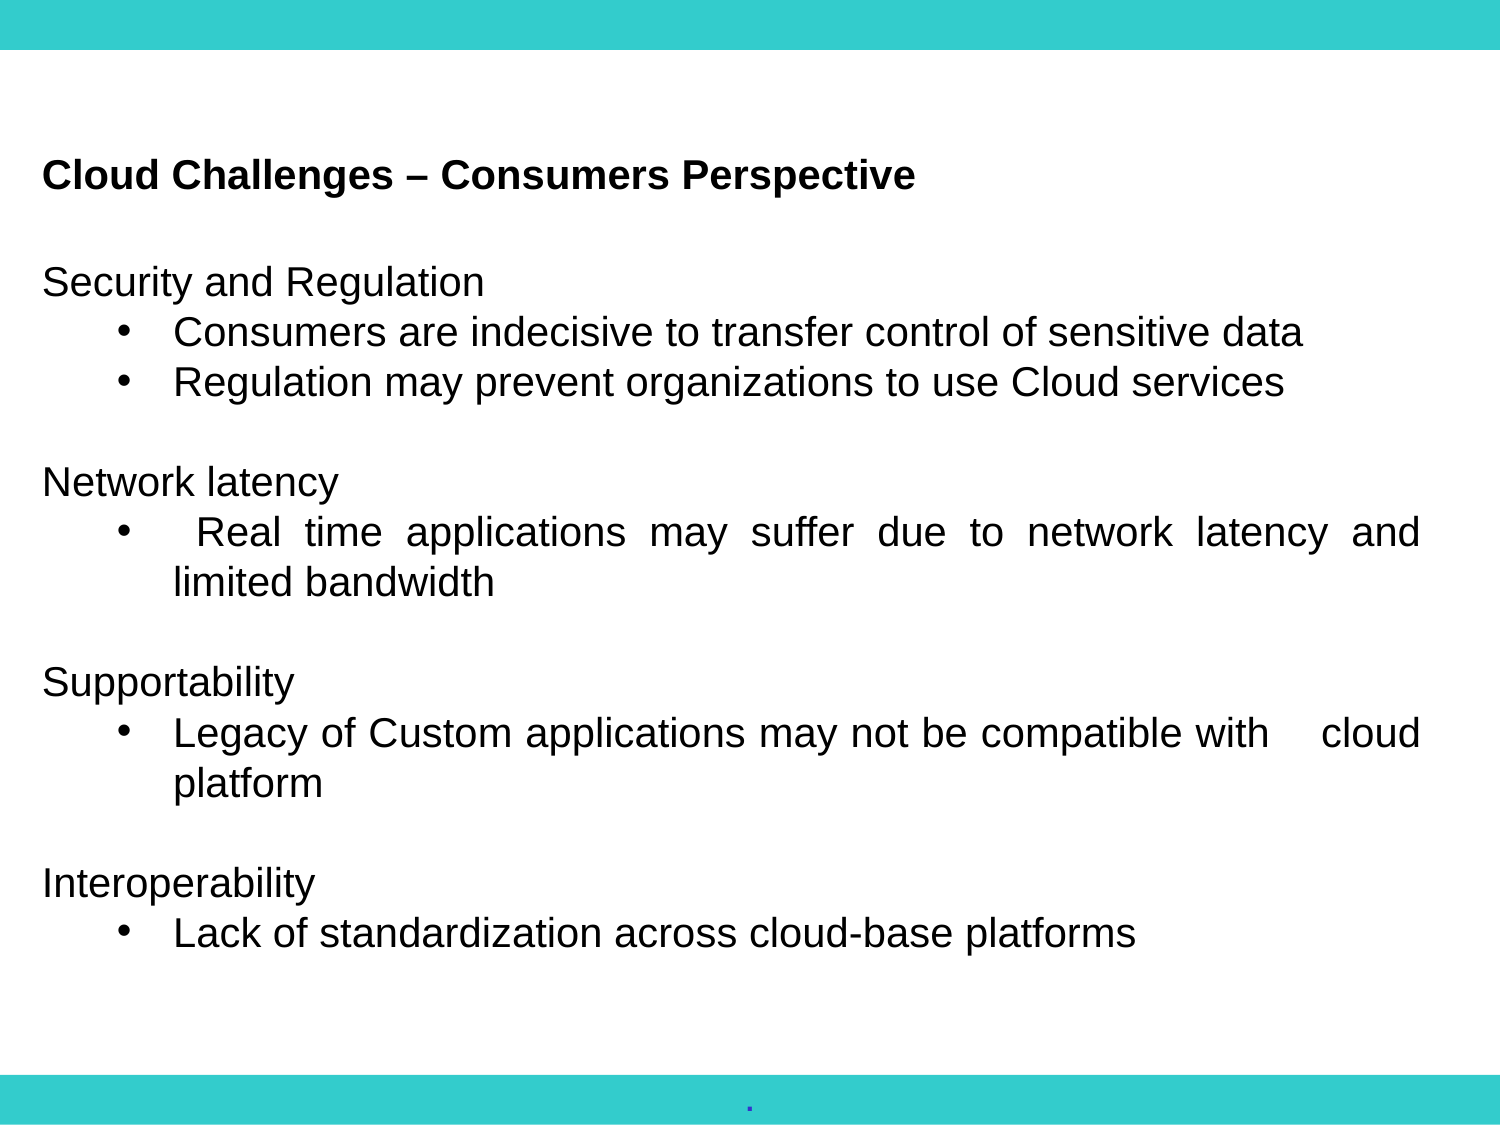

Cloud Challenges – Consumers Perspective

Security and Regulation
Consumers are indecisive to transfer control of sensitive data
Regulation may prevent organizations to use Cloud services

Network latency
 Real time applications may suffer due to network latency and limited bandwidth

Supportability
Legacy of Custom applications may not be compatible with    cloud platform

Interoperability
Lack of standardization across cloud-base platforms

.